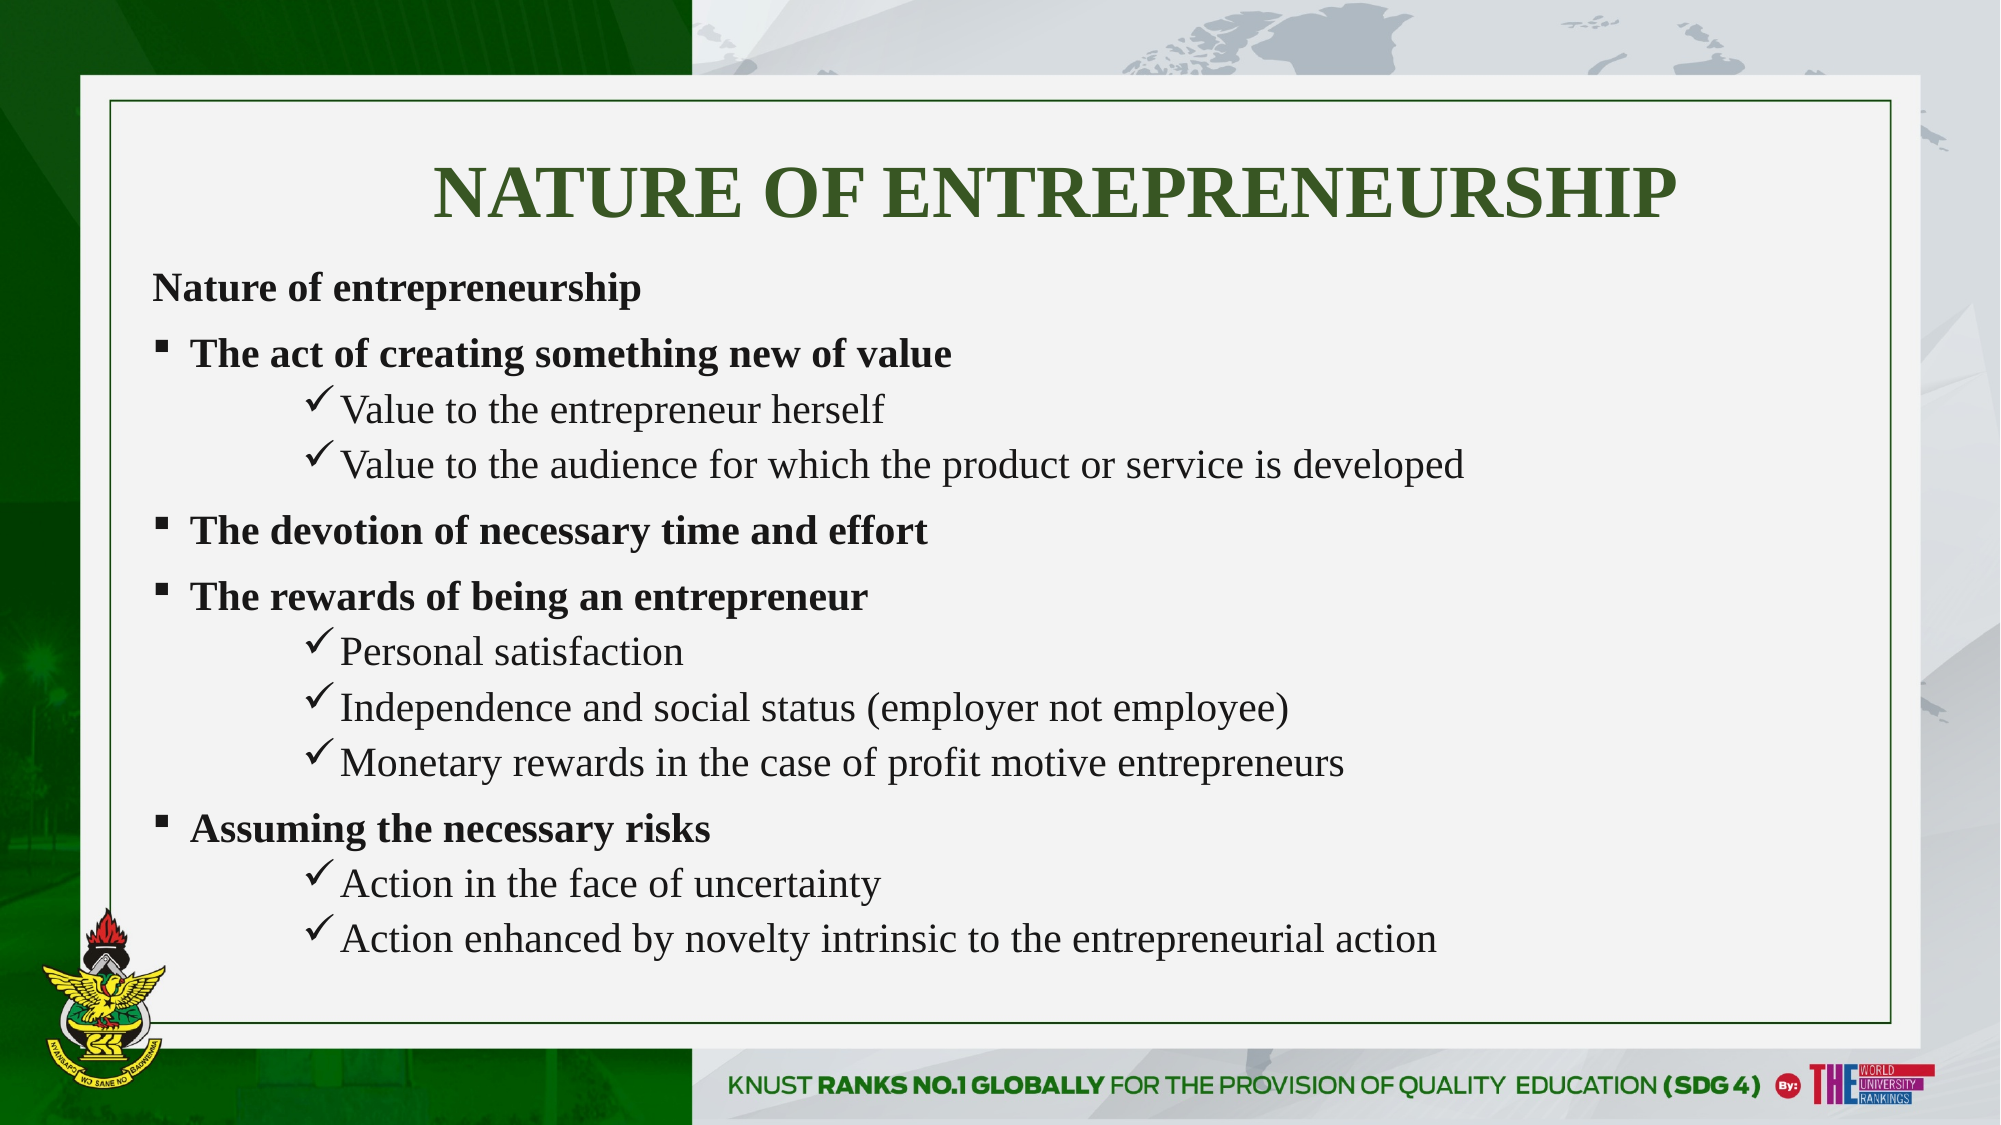

# NATURE OF ENTREPRENEURSHIP

Nature of entrepreneurship
The act of creating something new of value
Value to the entrepreneur herself
Value to the audience for which the product or service is developed
The devotion of necessary time and effort
The rewards of being an entrepreneur
Personal satisfaction
Independence and social status (employer not employee)
Monetary rewards in the case of profit motive entrepreneurs
Assuming the necessary risks
Action in the face of uncertainty
Action enhanced by novelty intrinsic to the entrepreneurial action